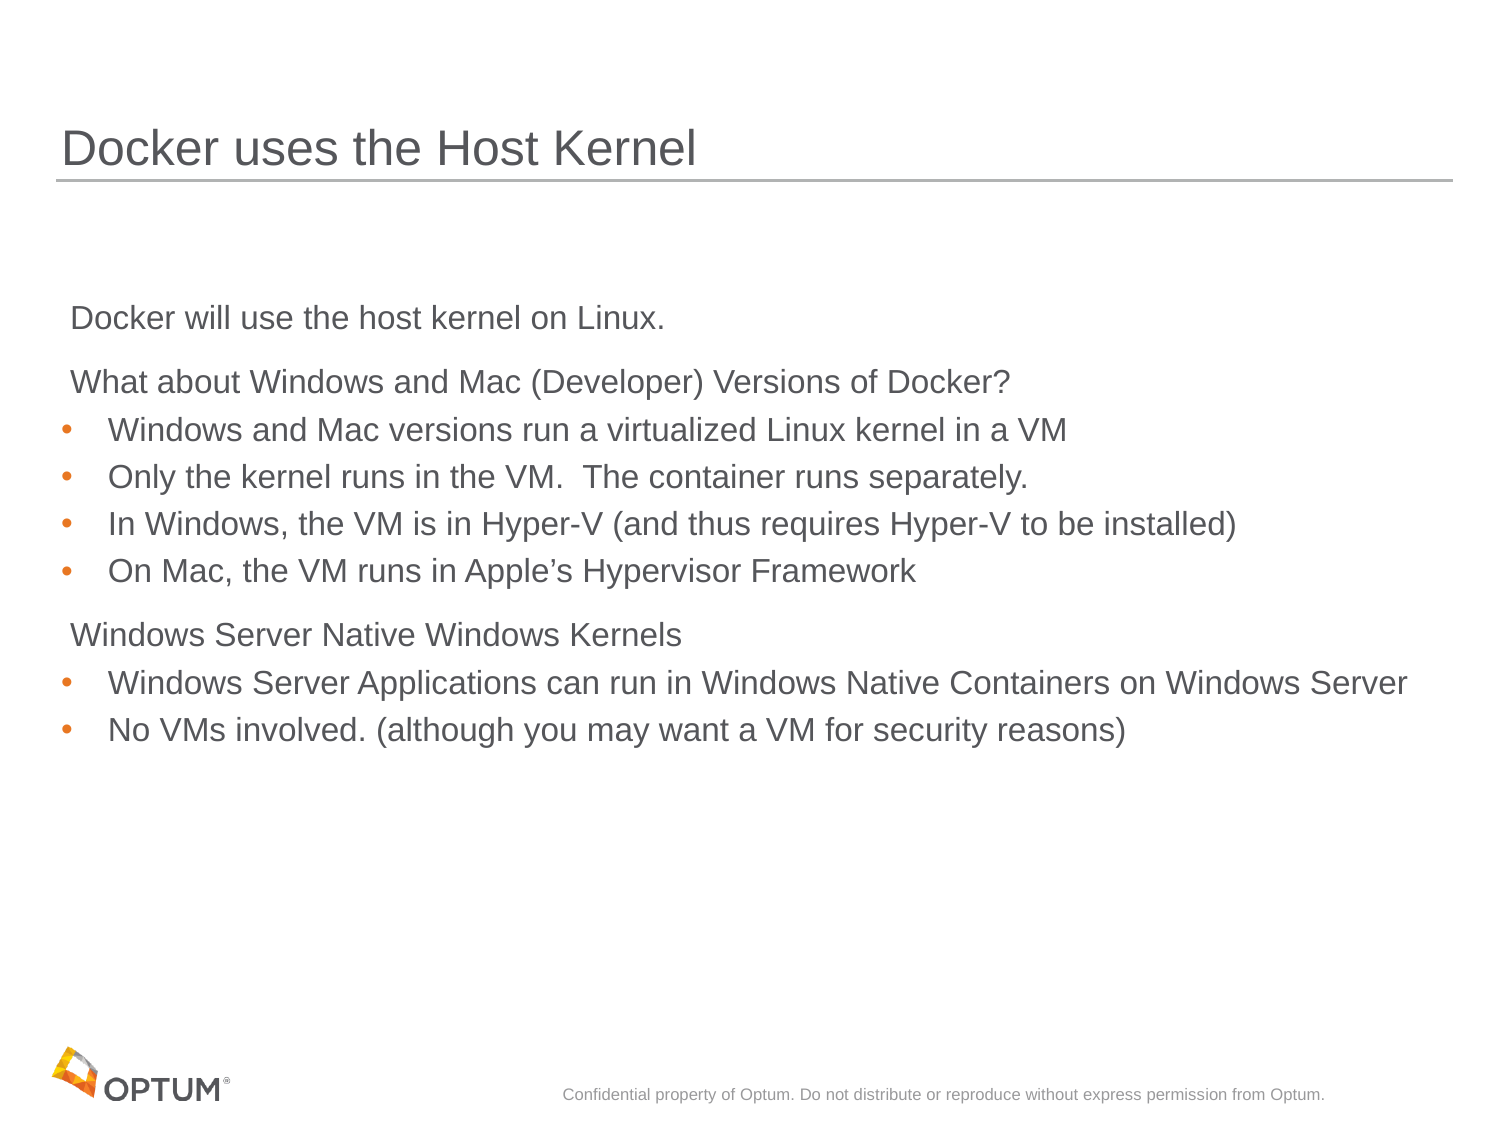

# Docker uses the Host Kernel
 Docker will use the host kernel on Linux.
 What about Windows and Mac (Developer) Versions of Docker?
 Windows and Mac versions run a virtualized Linux kernel in a VM
 Only the kernel runs in the VM.  The container runs separately.
 In Windows, the VM is in Hyper-V (and thus requires Hyper-V to be installed)
 On Mac, the VM runs in Apple’s Hypervisor Framework
 Windows Server Native Windows Kernels
 Windows Server Applications can run in Windows Native Containers on Windows Server
 No VMs involved. (although you may want a VM for security reasons)
Confidential property of Optum. Do not distribute or reproduce without express permission from Optum.